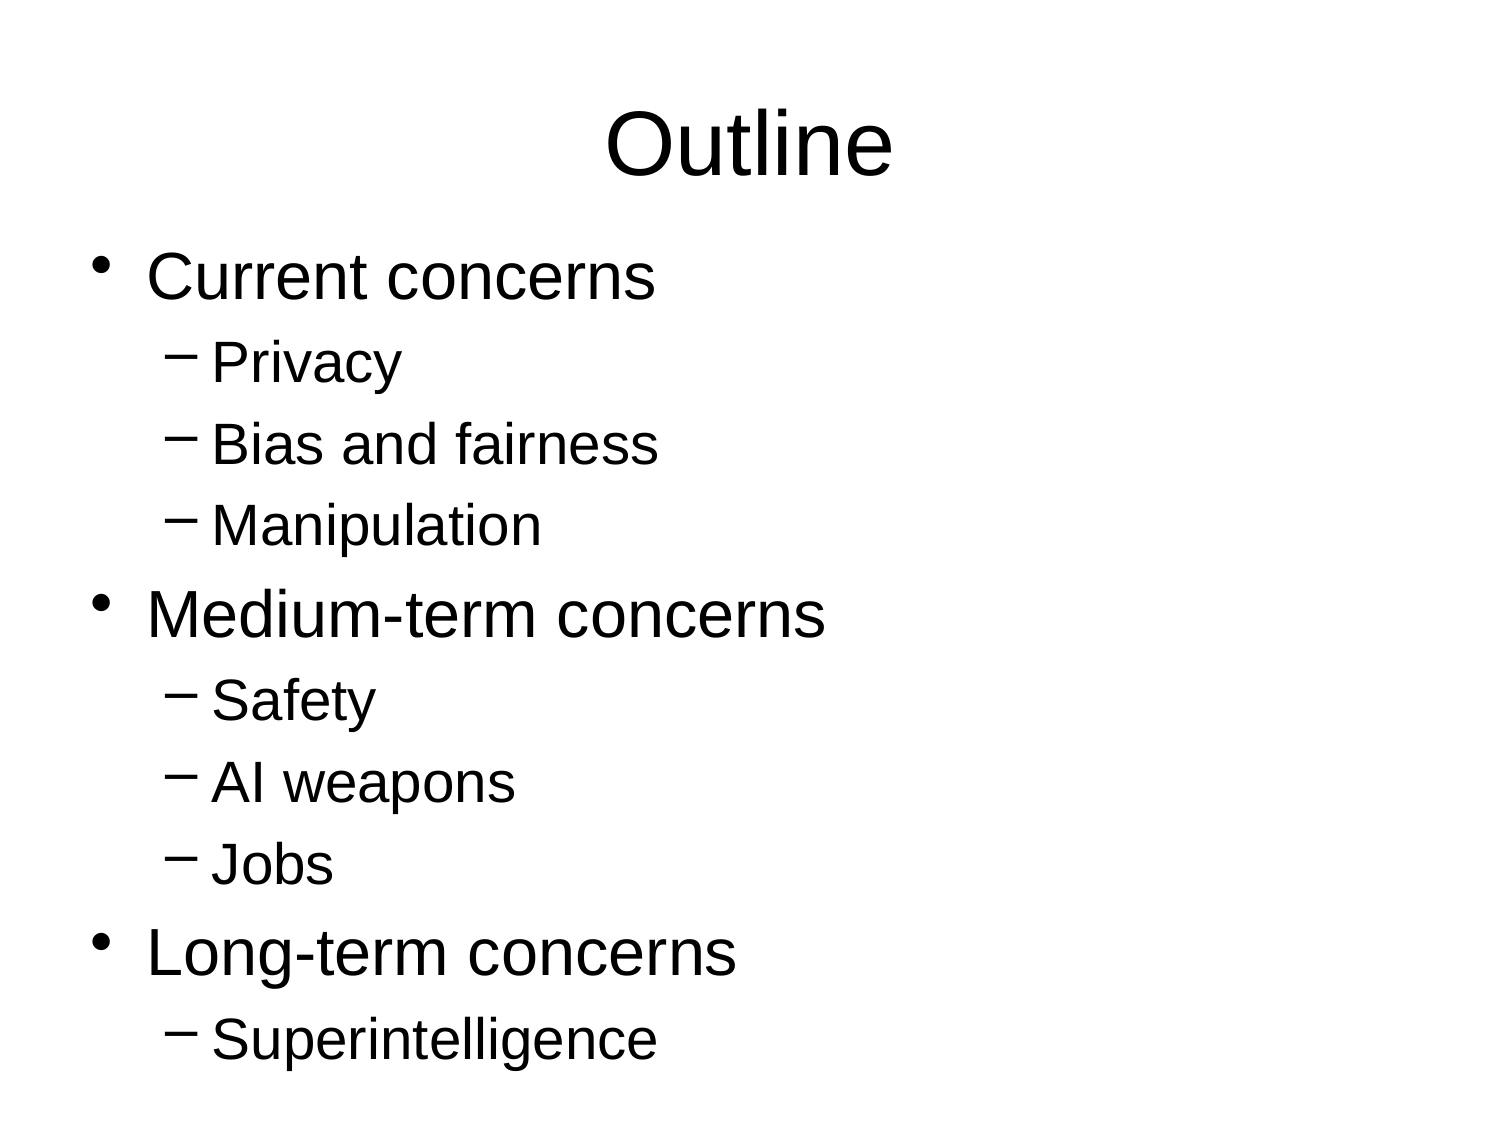

# Outline
Current concerns
Privacy
Bias and fairness
Manipulation
Medium-term concerns
Safety
AI weapons
Jobs
Long-term concerns
Superintelligence